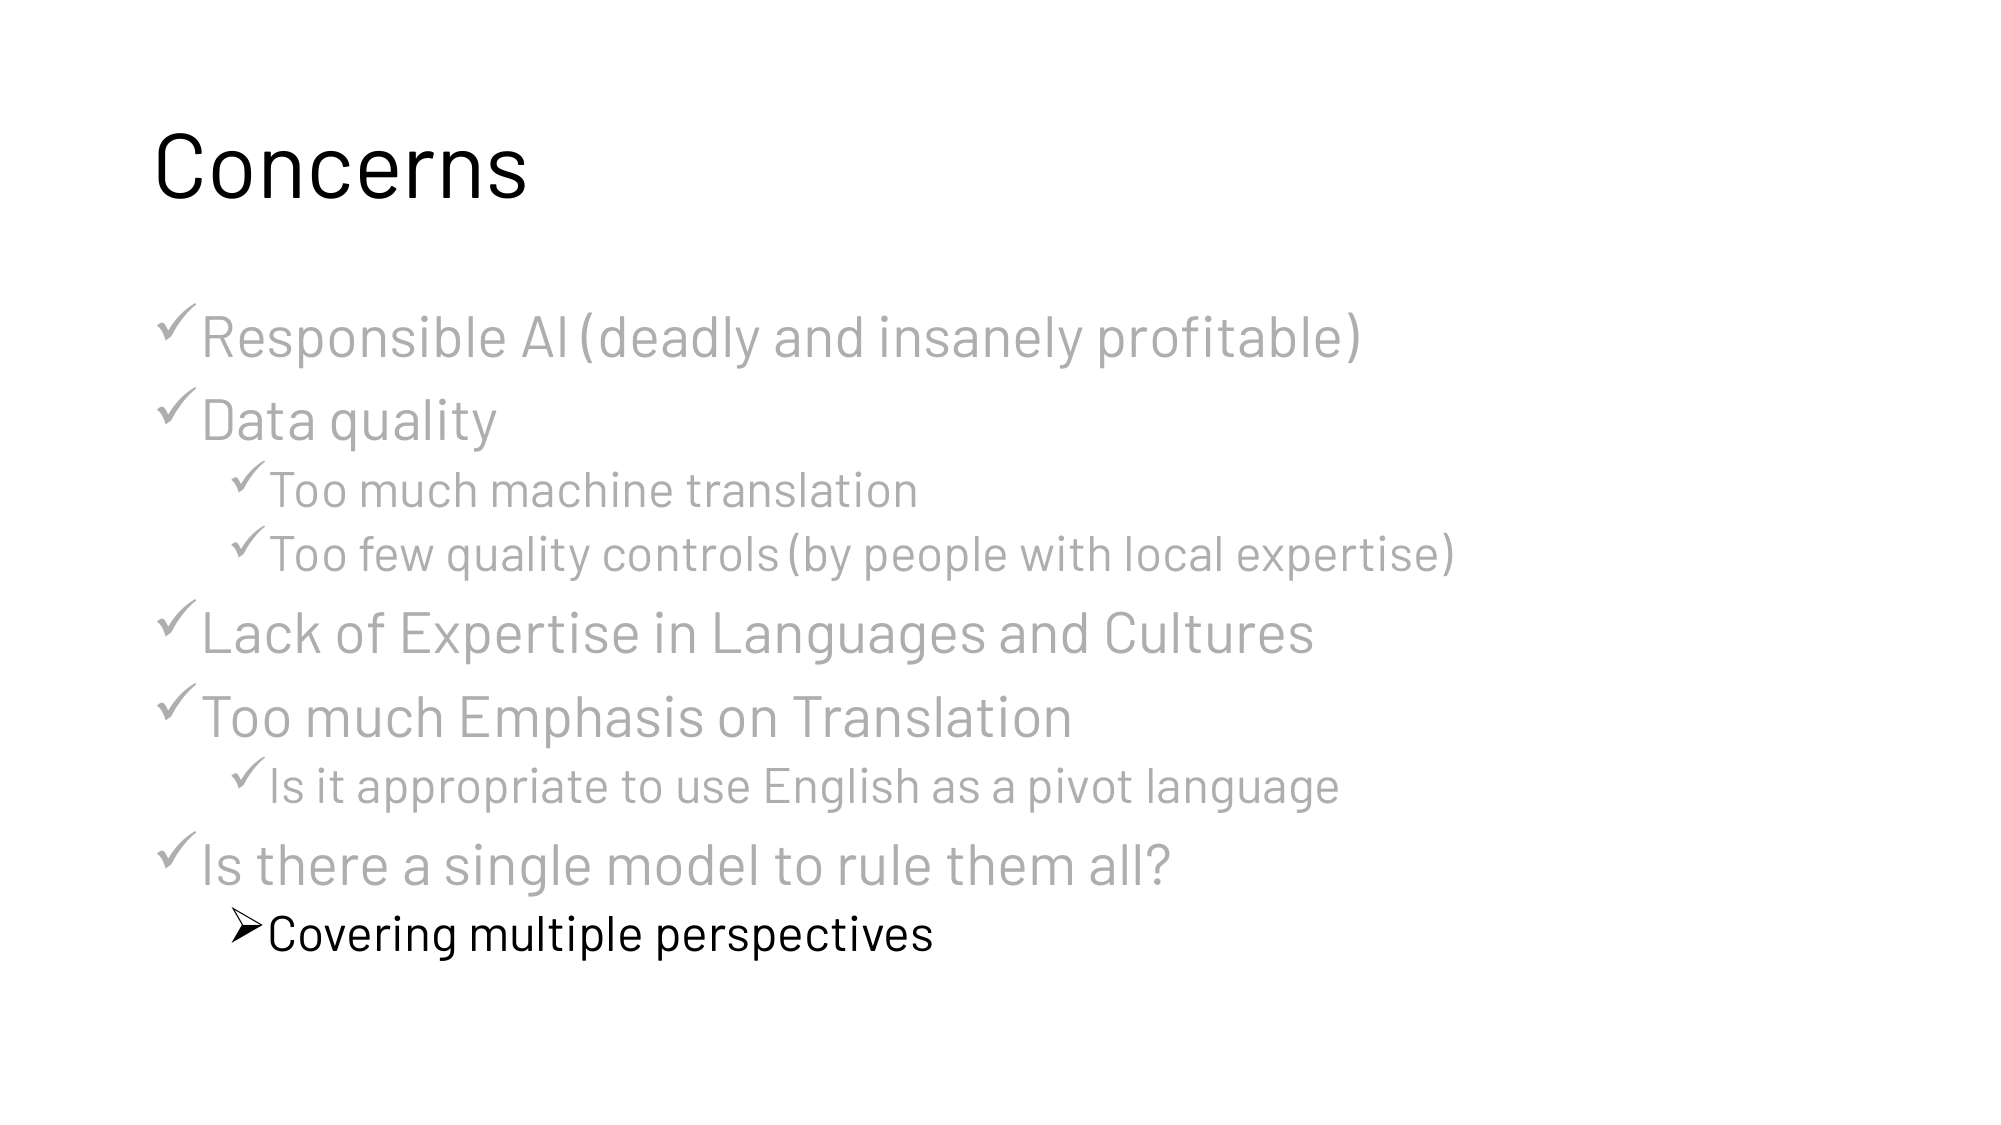

# Concerns
Responsible AI (deadly and insanely profitable)
Data quality
Too much machine translation
Too few quality controls (by people with local expertise)
Lack of Expertise in Languages and Cultures
Too much Emphasis on Translation
Is it appropriate to use English as a pivot language
Is there a single model to rule them all?
Covering multiple perspectives